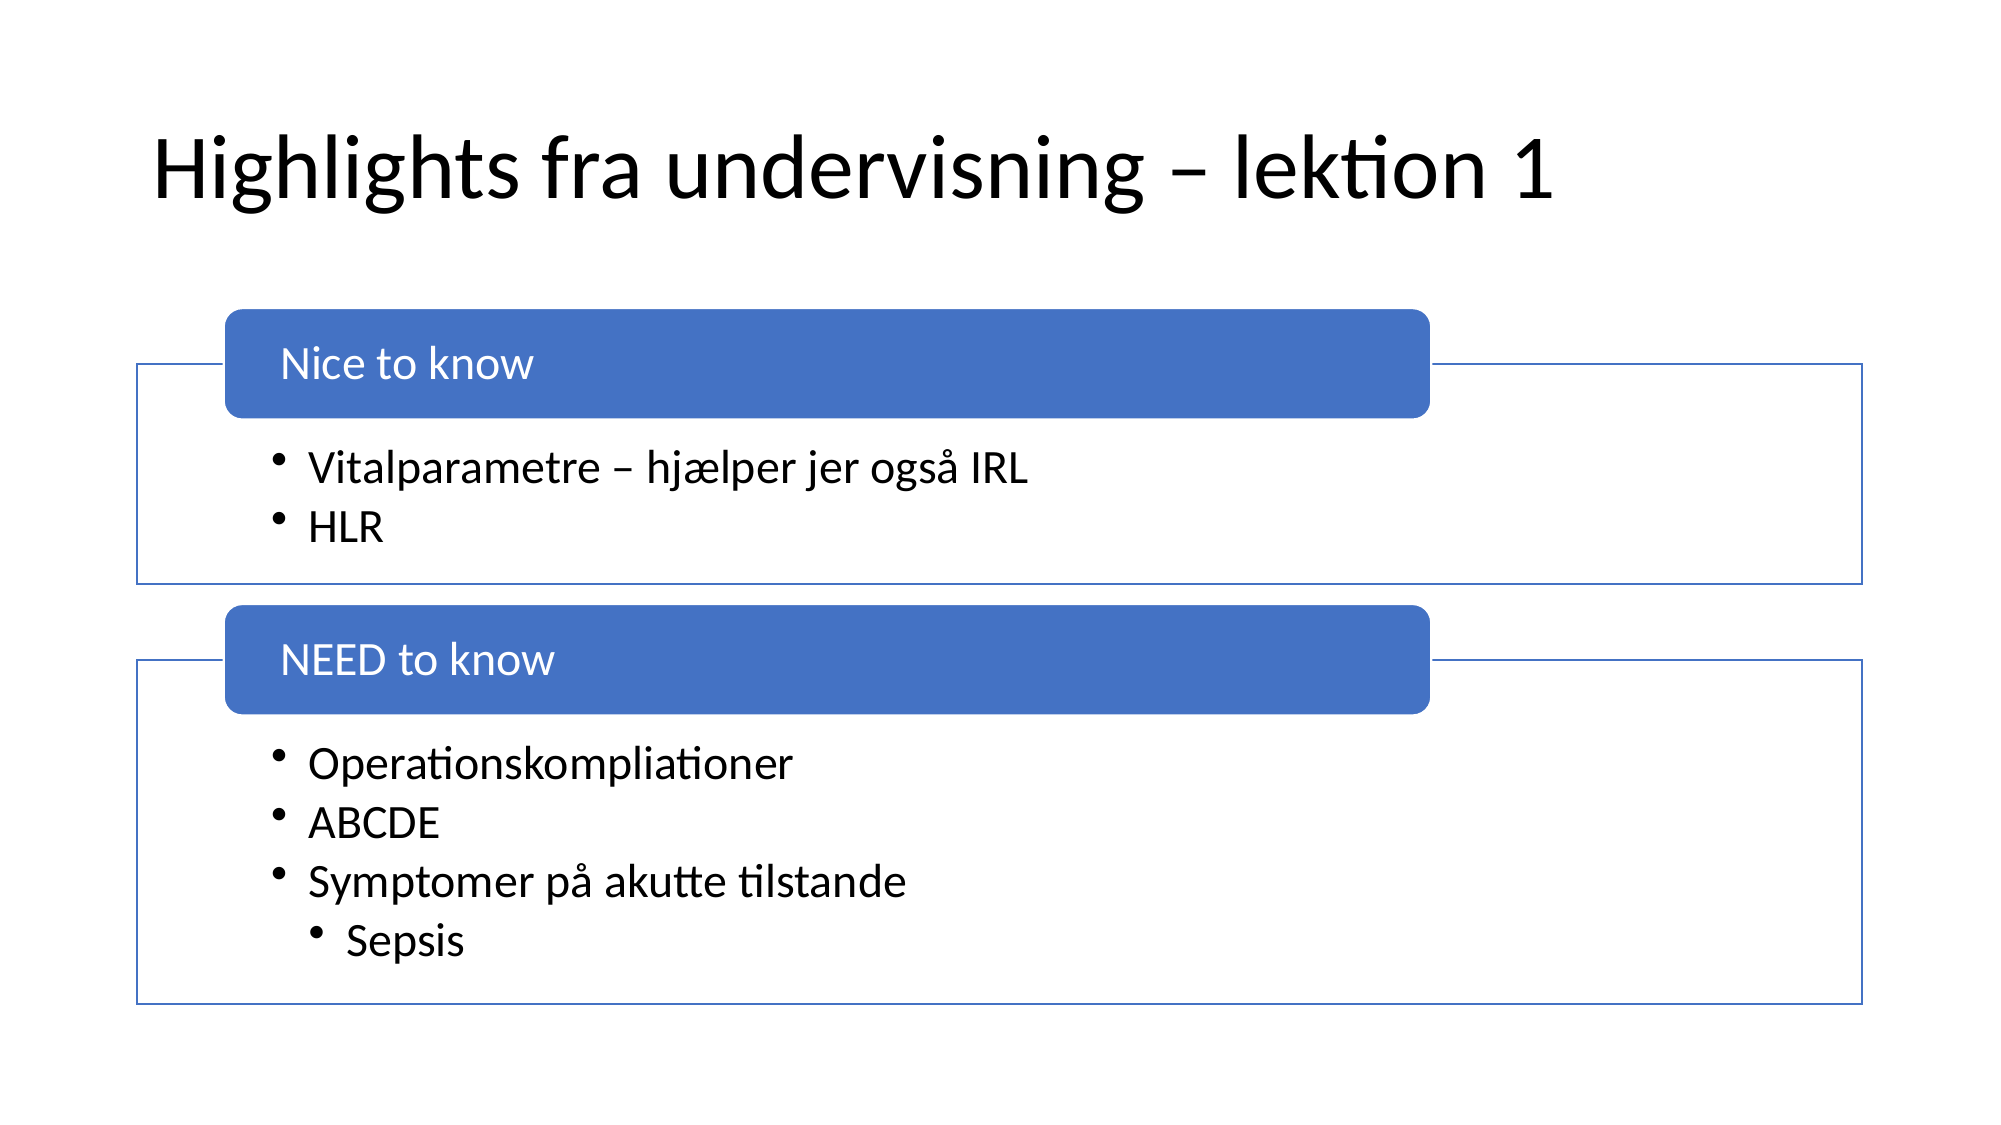

# Highlights fra undervisning – lektion 1
Vitalparametre – hjælper jer også IRL
HLR
Nice to know
Operationskompliationer
ABCDE
Symptomer på akutte tilstande
Sepsis
NEED to know